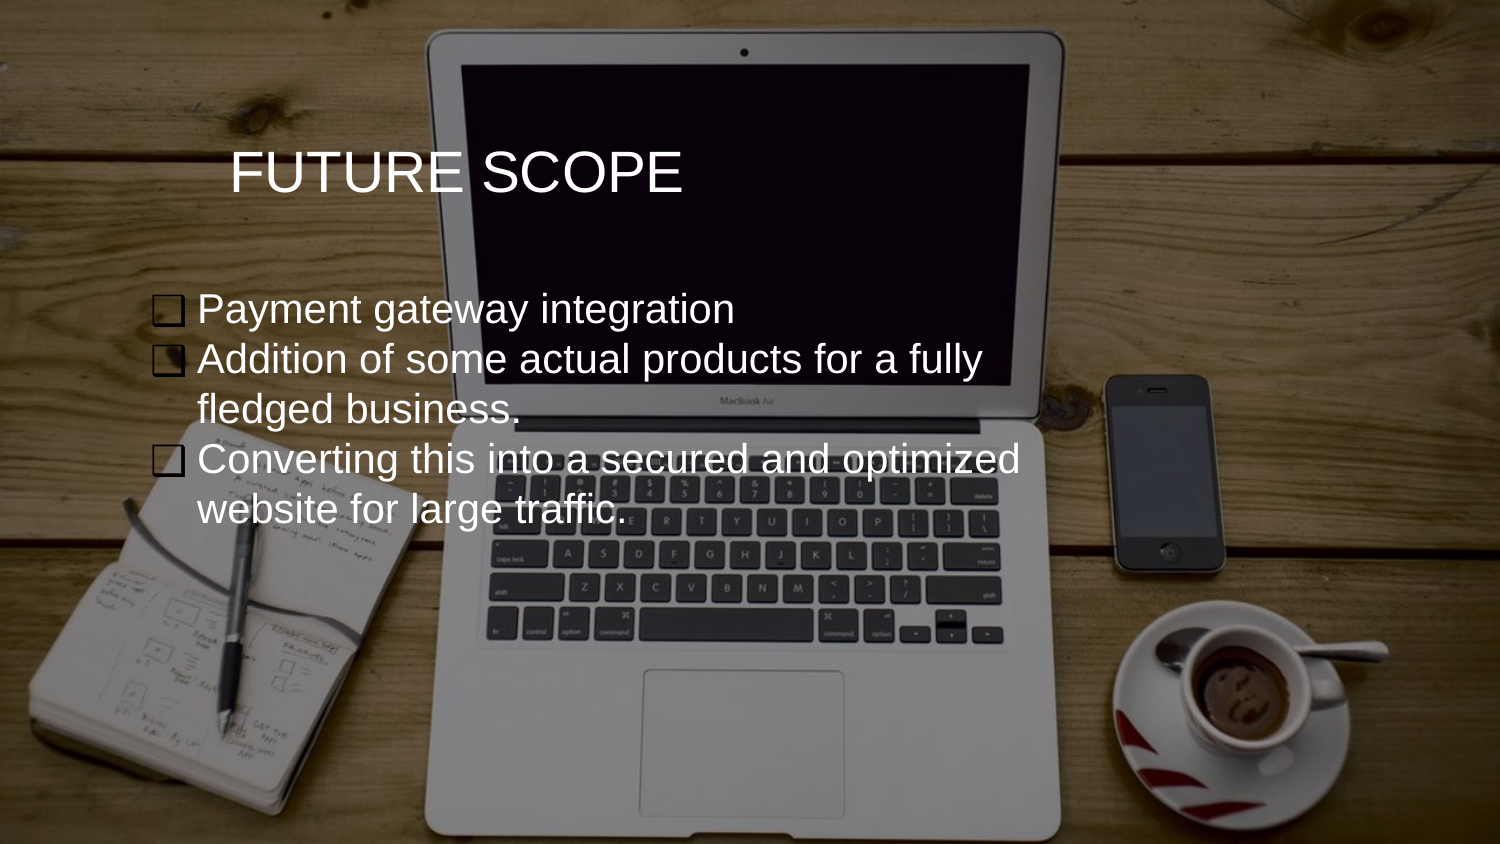

FUTURE SCOPE
Payment gateway integration
Addition of some actual products for a fully fledged business.
Converting this into a secured and optimized website for large traffic.